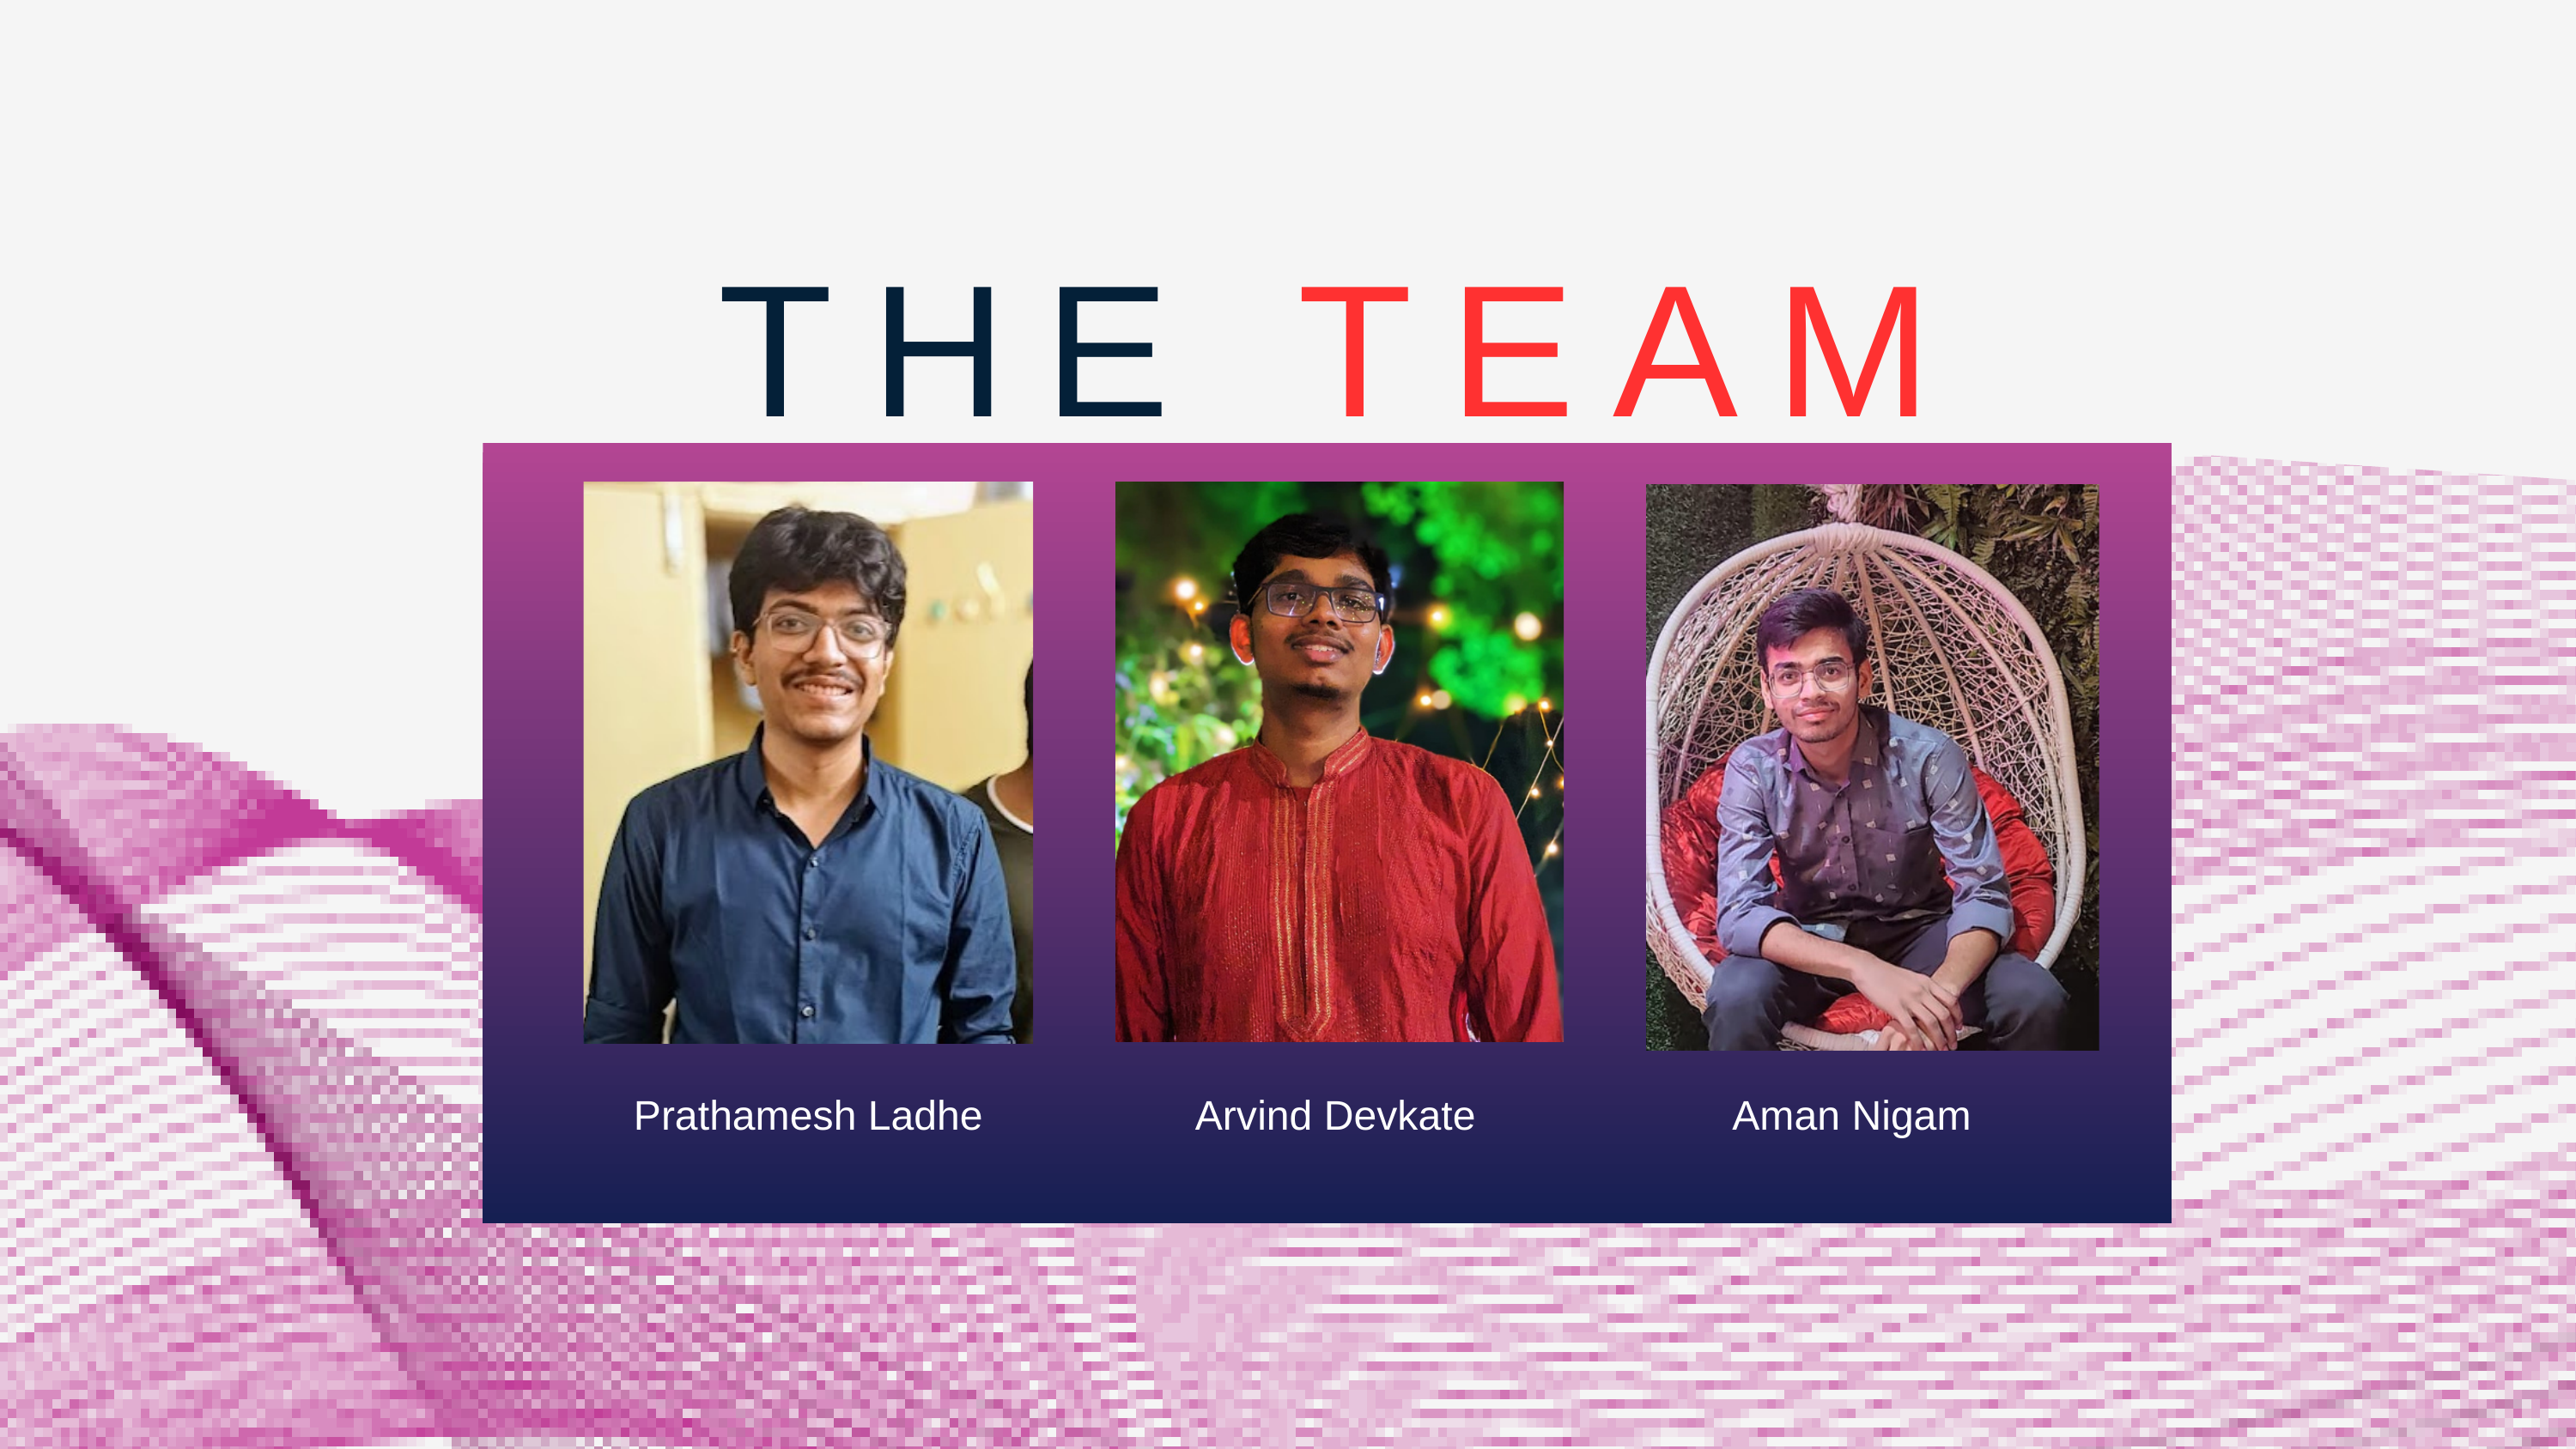

THE TEAM

Prathamesh Ladhe
Arvind Devkate
Aman Nigam